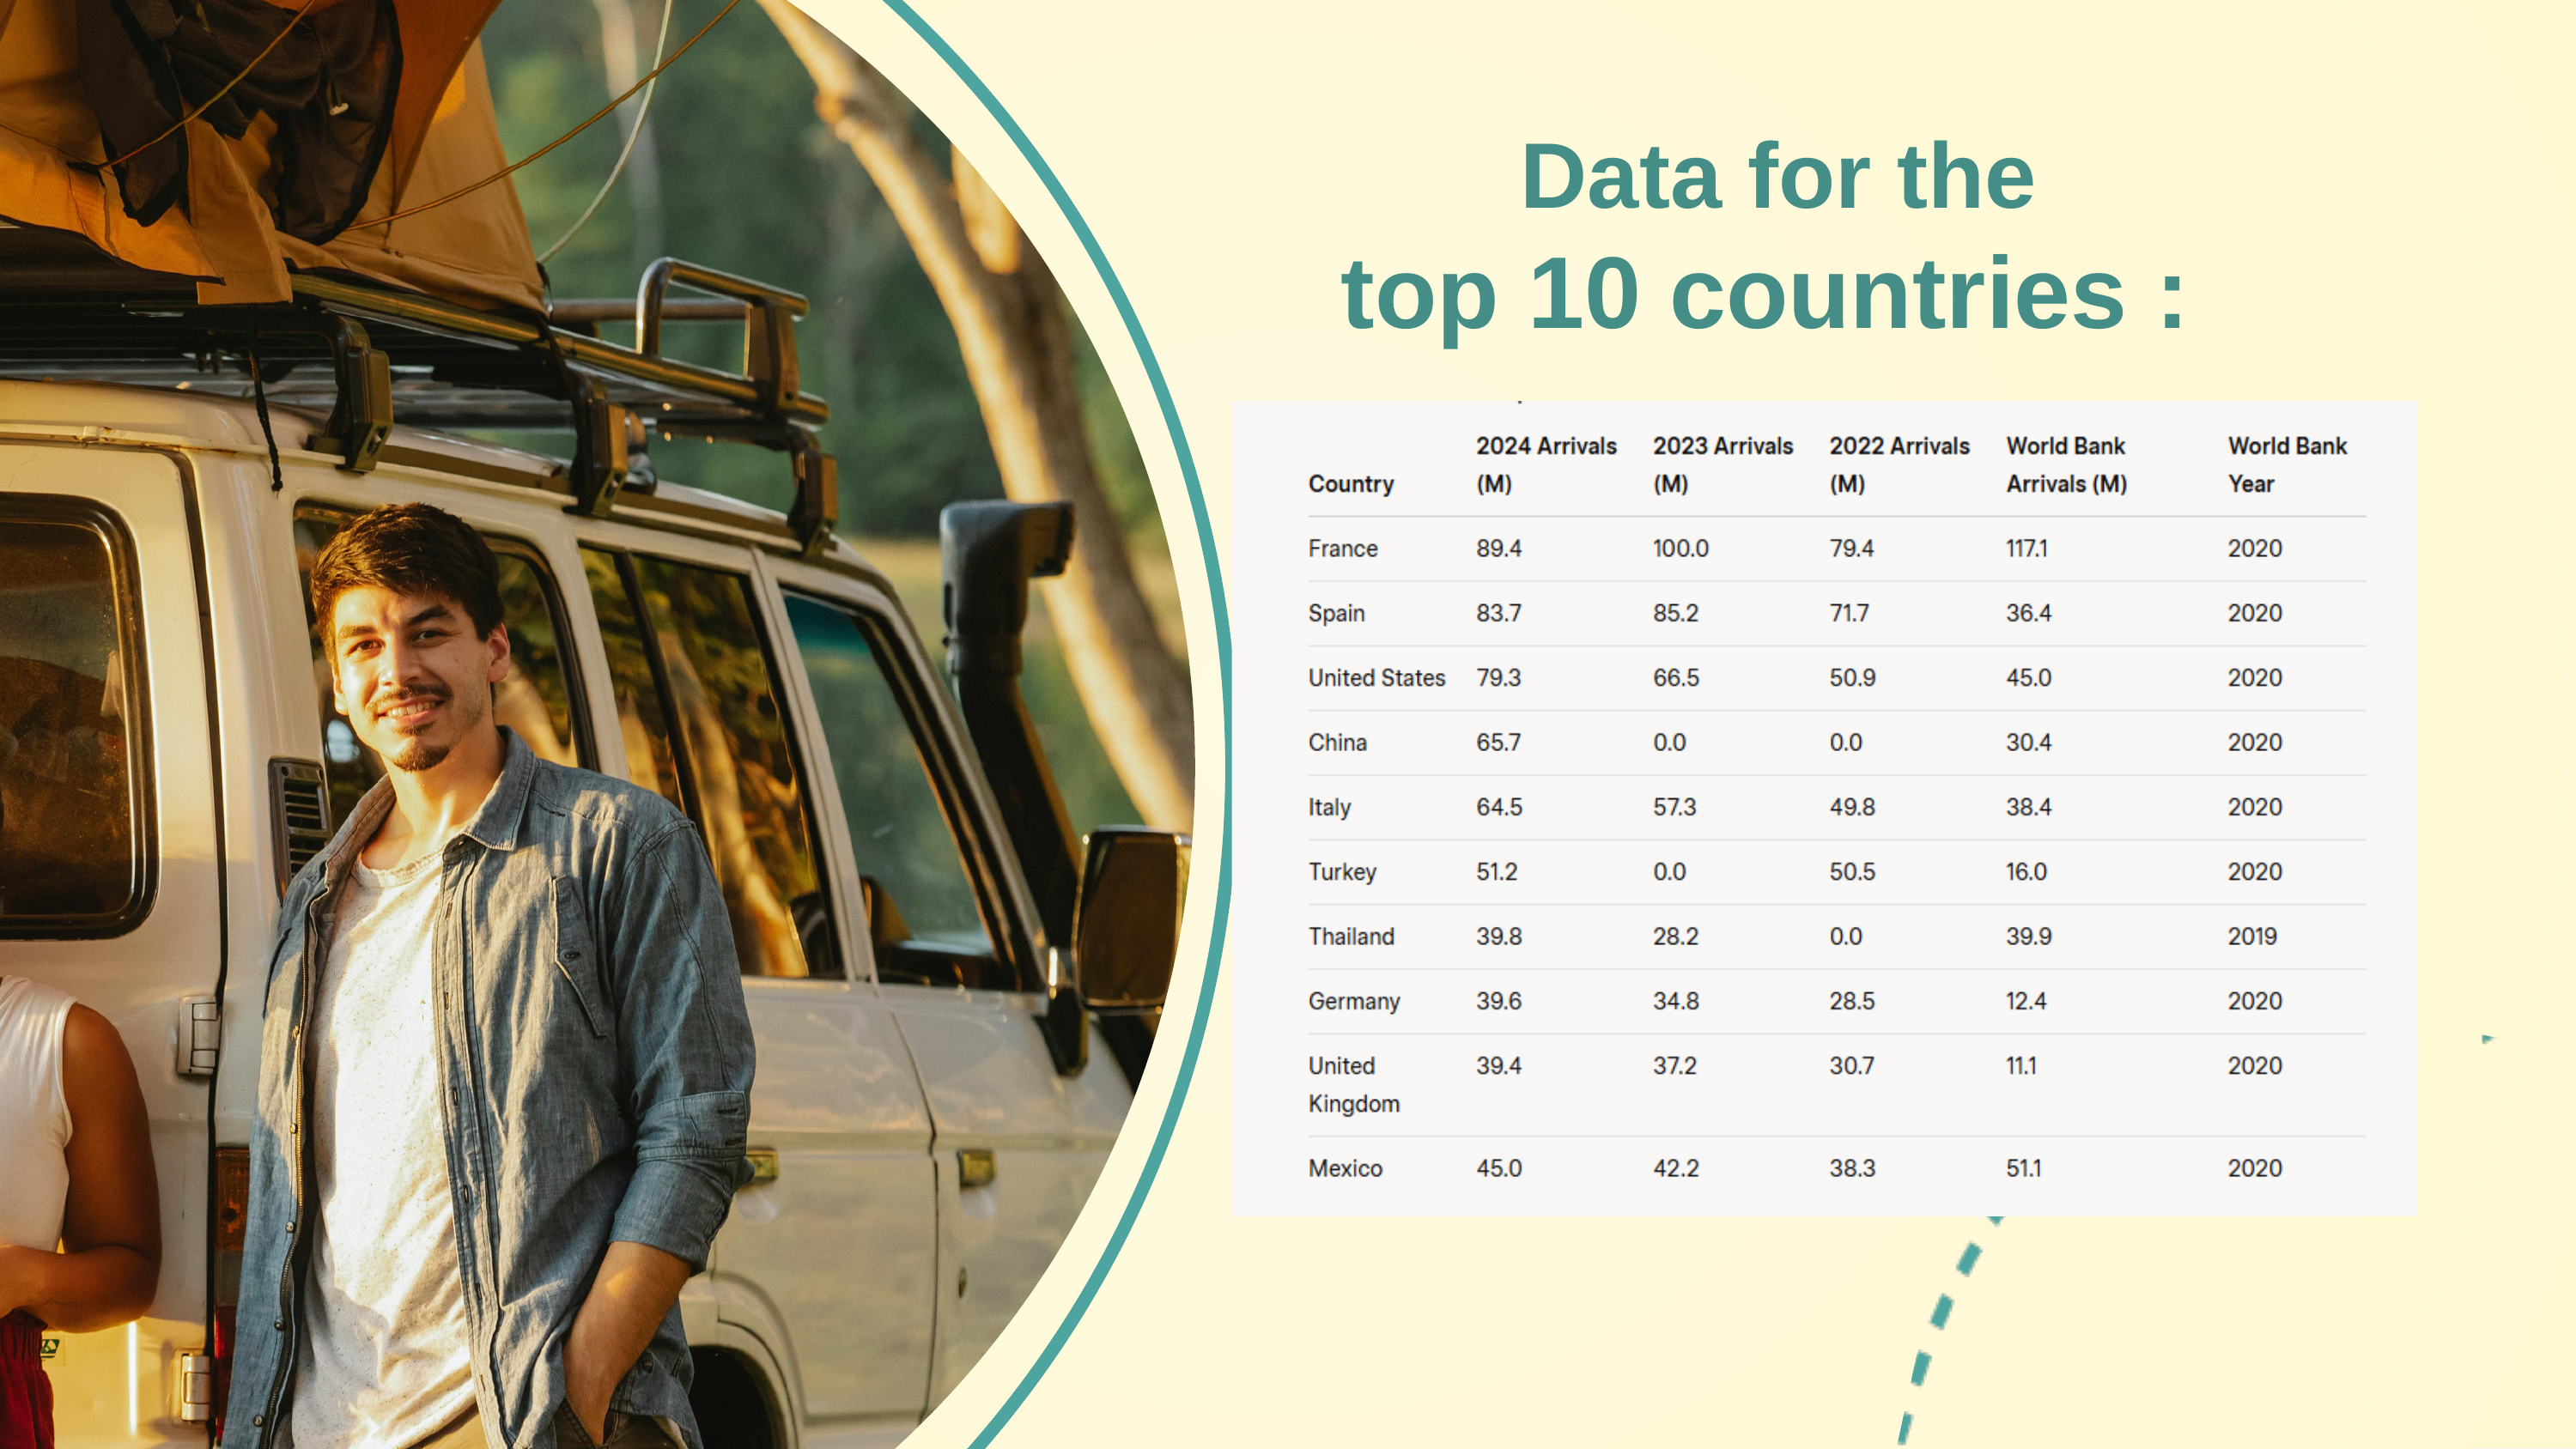

Data for the
top 10 countries :